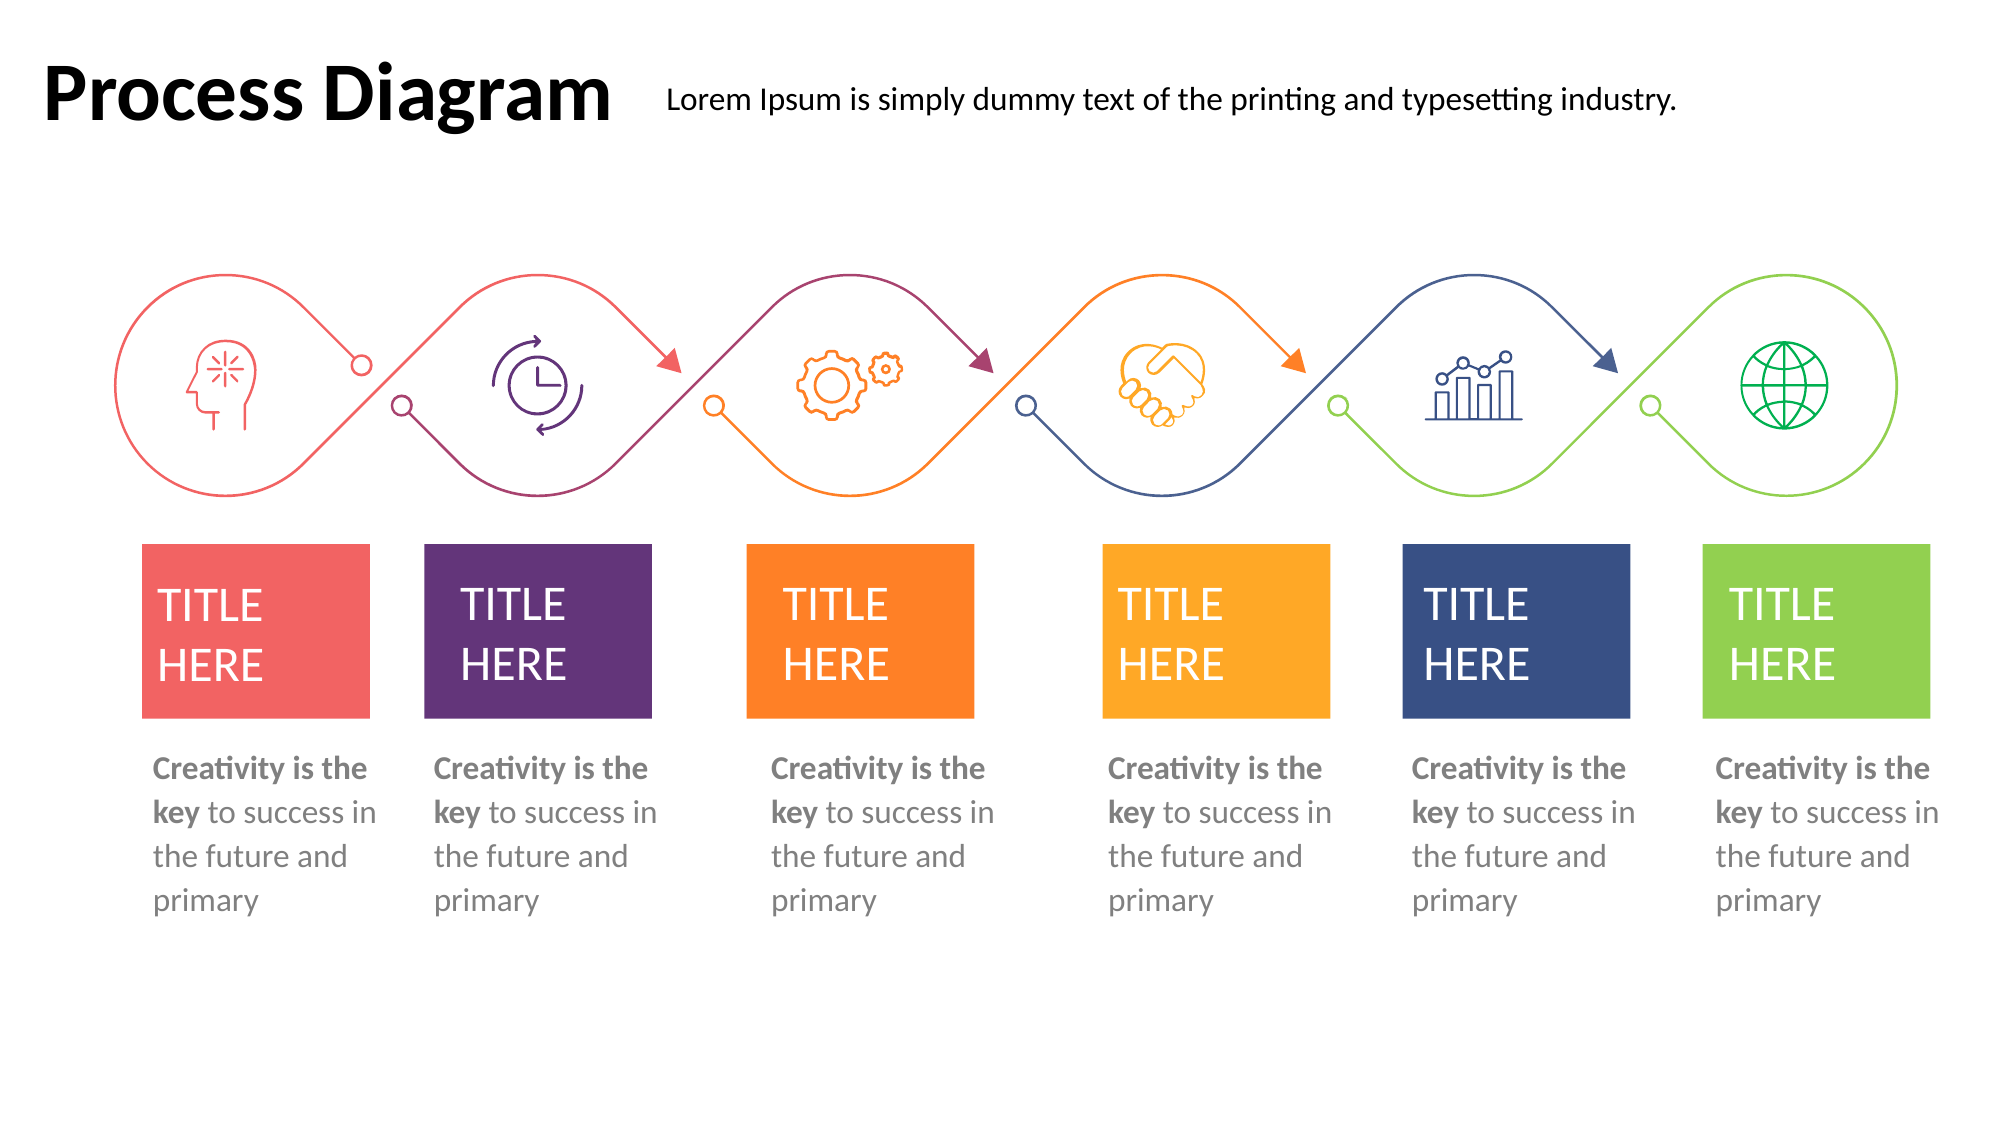

Process Diagram
Lorem Ipsum is simply dummy text of the printing and typesetting industry.

TITLE HERE
TITLE HERE
TITLE HERE
TITLE HERE
TITLE HERE
TITLE HERE
Creativity is the key to success in the future and primary
Creativity is the key to success in the future and primary
Creativity is the key to success in the future and primary
Creativity is the key to success in the future and primary
Creativity is the key to success in the future and primary
Creativity is the key to success in the future and primary